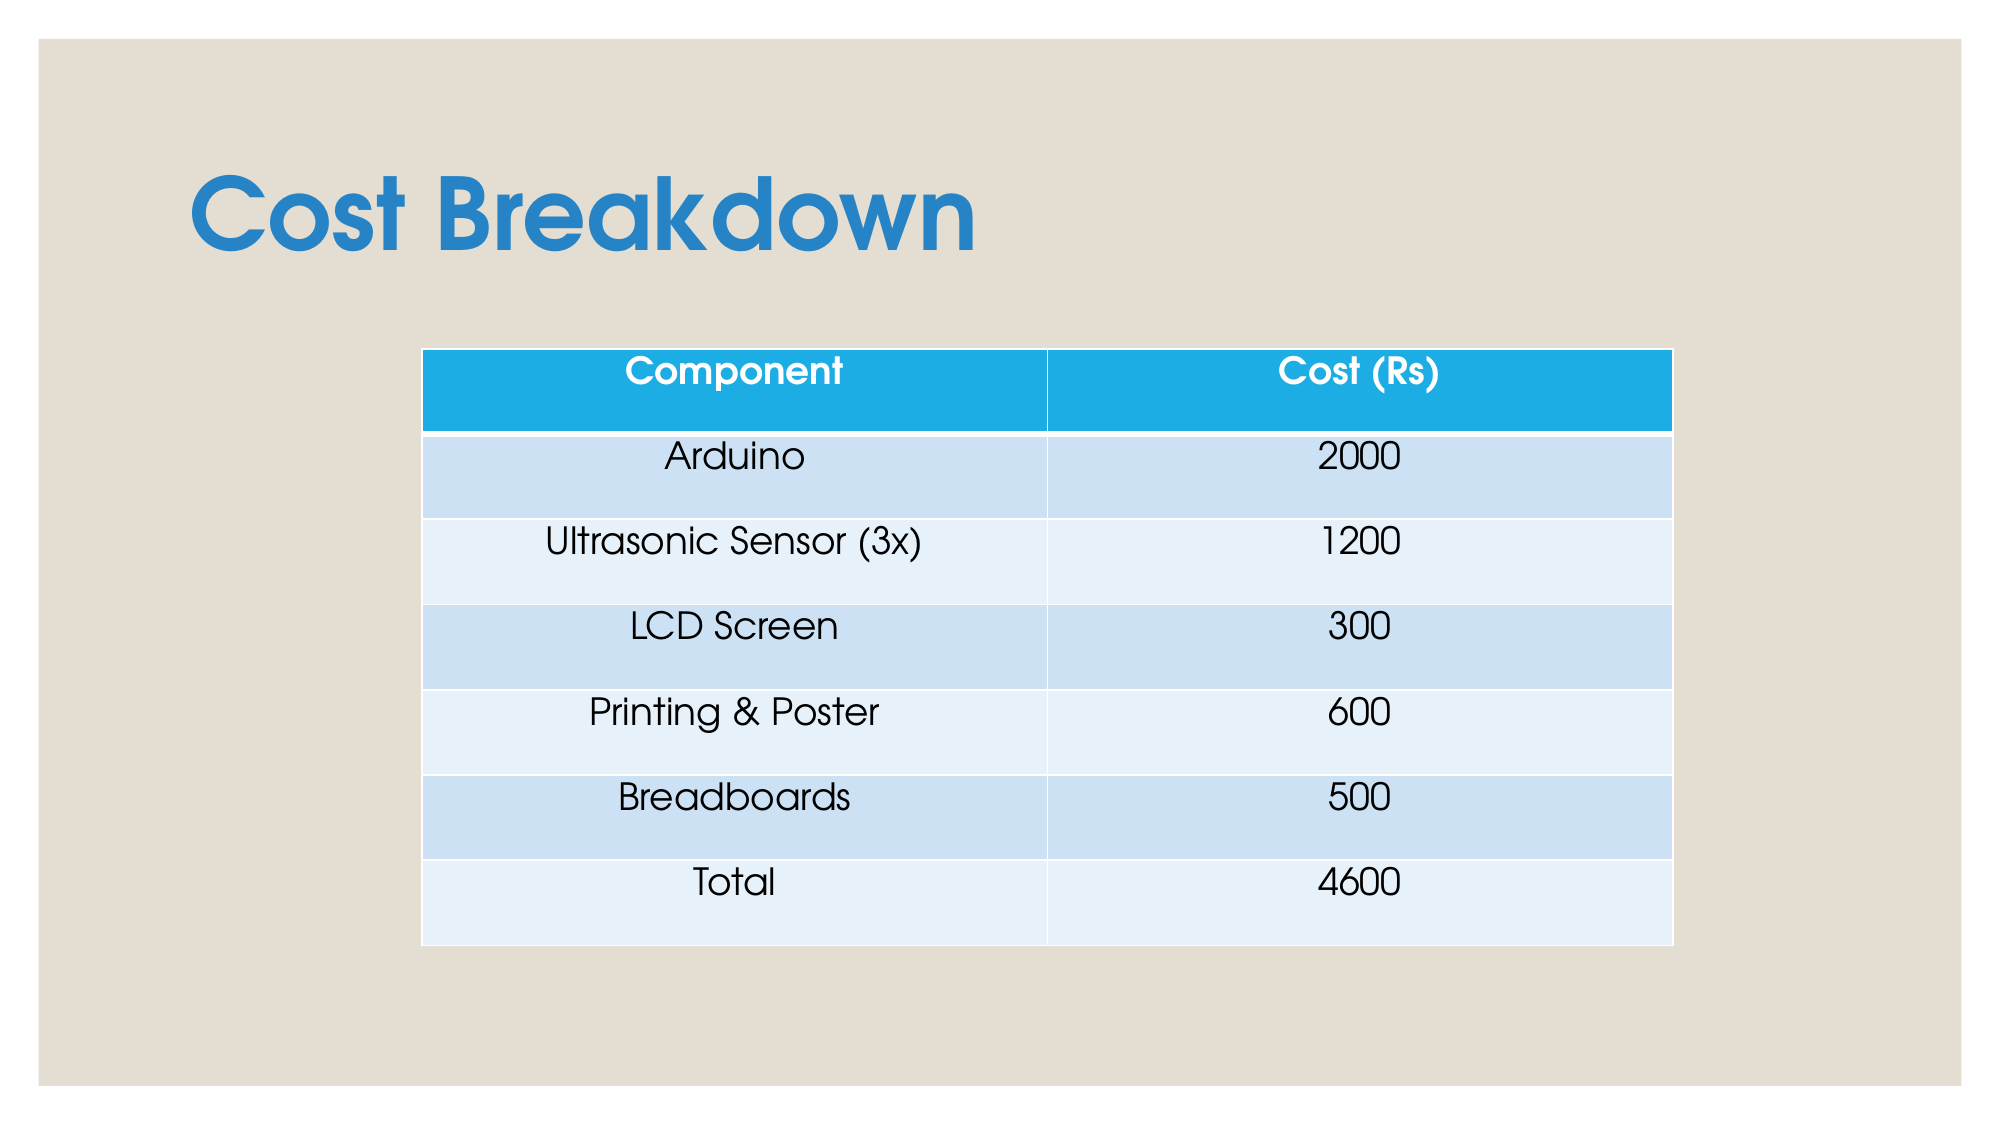

# Cost Breakdown
| Component | Cost (Rs) |
| --- | --- |
| Arduino | 2000 |
| Ultrasonic Sensor (3x) | 1200 |
| LCD Screen | 300 |
| Printing & Poster | 600 |
| Breadboards | 500 |
| Total | 4600 |